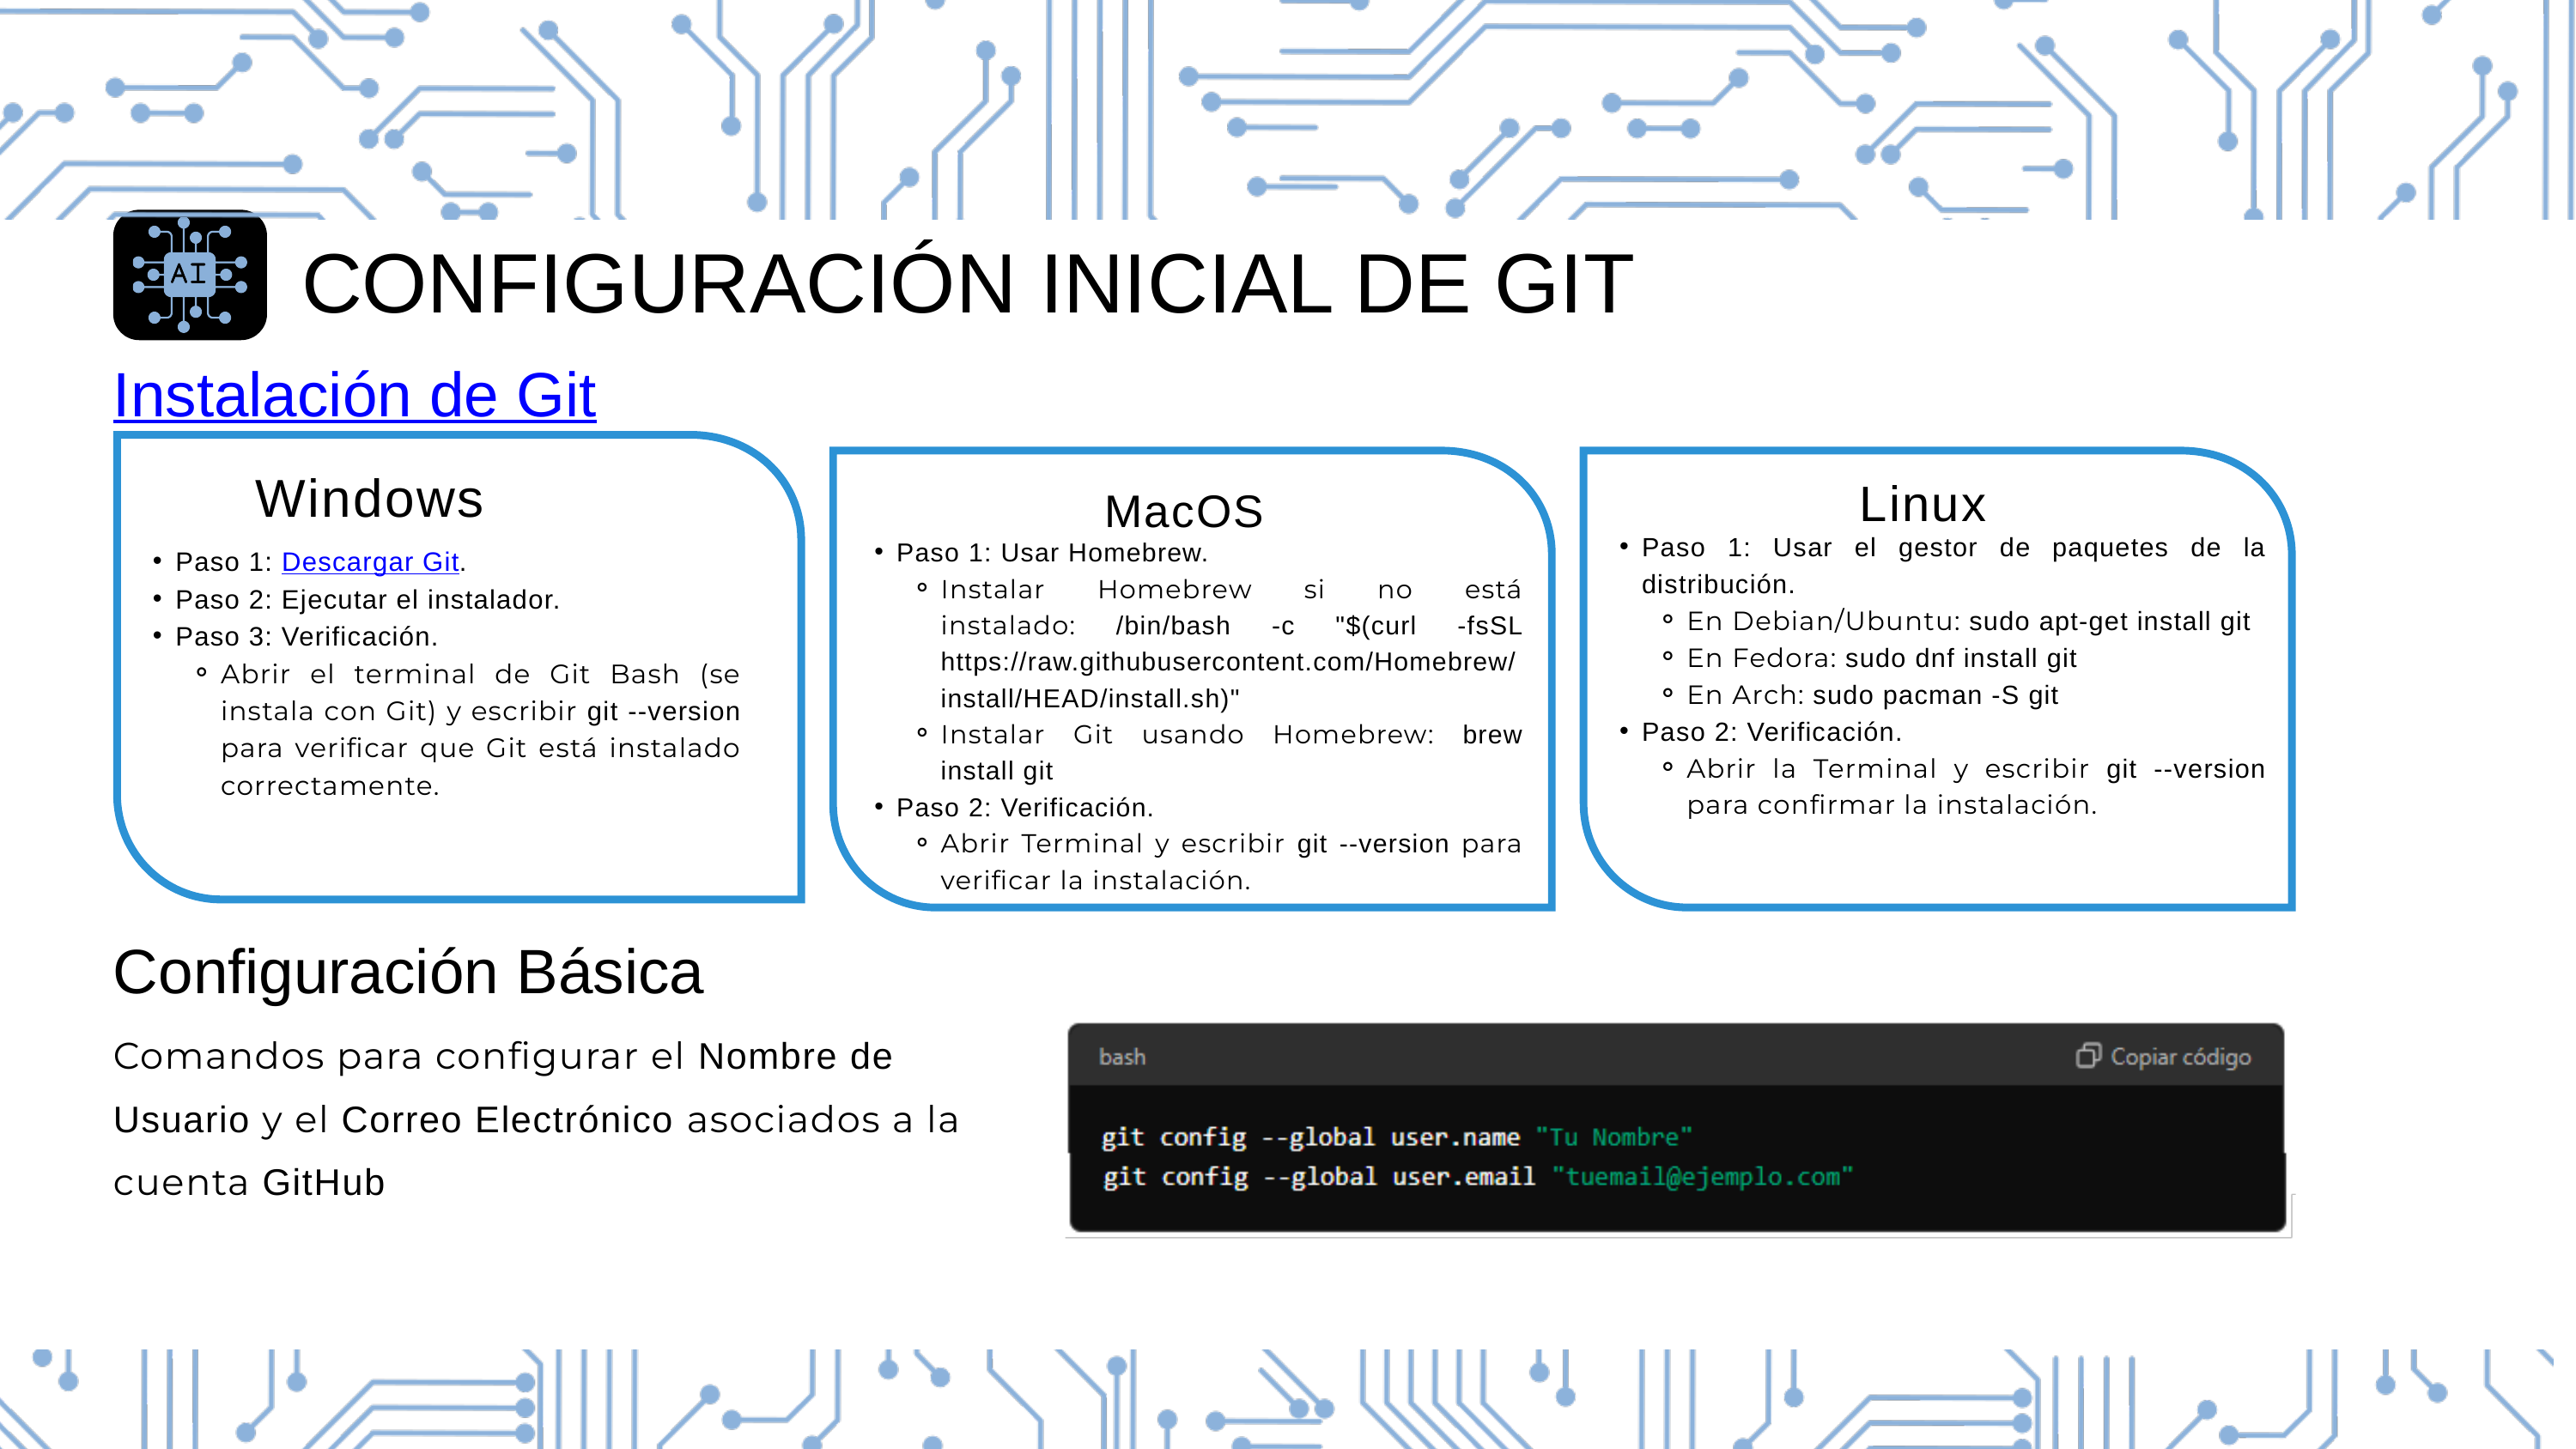

CONFIGURACIÓN INICIAL DE GIT

Instalación de Git

Windows
Linux
MacOS
Paso 1: Usar el gestor de paquetes de la distribución.
En Debian/Ubuntu: sudo apt-get install git
En Fedora: sudo dnf install git
En Arch: sudo pacman -S git
Paso 2: Verificación.
Abrir la Terminal y escribir git --version para confirmar la instalación.

Paso 1: Usar Homebrew.
Instalar Homebrew si no está instalado: /bin/bash -c "$(curl -fsSL https://raw.githubusercontent.com/Homebrew/install/HEAD/install.sh)"
Instalar Git usando Homebrew: brew install git
Paso 2: Verificación.
Abrir Terminal y escribir git --version para verificar la instalación.

Paso 1: Descargar Git.
Paso 2: Ejecutar el instalador.
Paso 3: Verificación.
Abrir el terminal de Git Bash (se instala con Git) y escribir git --version para verificar que Git está instalado correctamente.

Configuración Básica
Comandos para configurar el Nombre de Usuario y el Correo Electrónico asociados a la cuenta GitHub